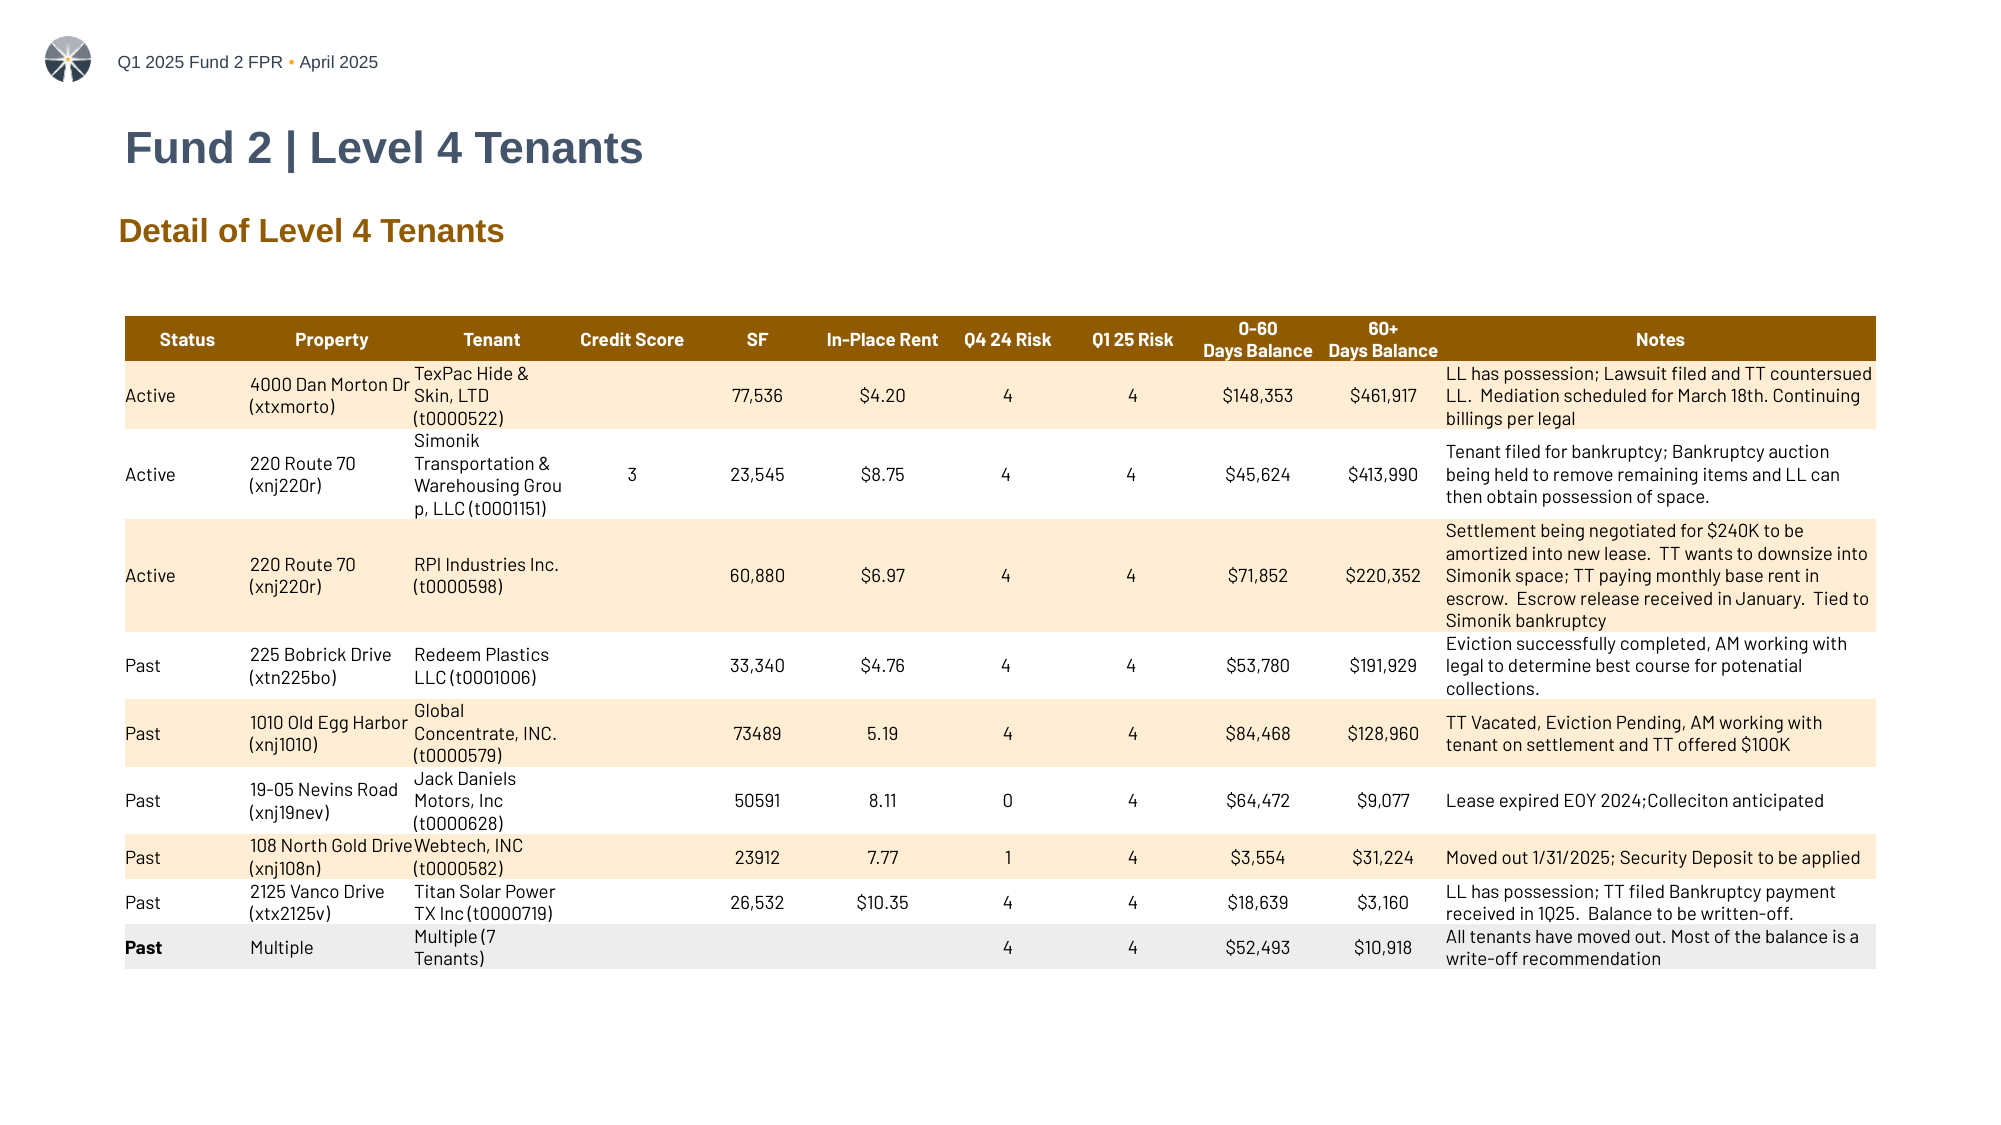

# Fund 2 | Level 4 Tenants
Detail of Level 4 Tenants
| Status​ | Property​ | Tenant​ | Credit Score | SF​ | In-Place Rent​ | Q4 24 Risk​ | Q1 25 Risk​ | 0-60 Days Balance​ | 60+ Days Balance​ | Notes​ |
| --- | --- | --- | --- | --- | --- | --- | --- | --- | --- | --- |
| Active​ | 4000 Dan Morton Dr (xtxmorto)​ | TexPac Hide & Skin, LTD (t0000522)​ |  | 77,536​ | $4.20​ | 4​ | 4​ | $148,353 | $461,917 | LL has possession; Lawsuit filed and TT countersued LL.  Mediation scheduled for March 18th. Continuing billings per legal |
| Active​ | 220 Route 70 (xnj220r)​ | Simonik Transportation & Warehousing Group, LLC (t0001151)​ | 3 | 23,545​ | $8.75​ | 4 ​ | 4 ​ | $45,624 | $413,990 | Tenant filed for bankruptcy; Bankruptcy auction being held to remove remaining items and LL can then obtain possession of space. |
| Active​ | 220 Route 70 (xnj220r)​ | RPI Industries Inc. (t0000598)​ |  | 60,880​ | $6.97​ | 4 ​ | 4 ​ | $71,852 | $220,352 | Settlement being negotiated for $240K to be amortized into new lease. TT wants to downsize into Simonik ​space; TT paying monthly base rent in escrow. Escrow release received in January. Tied to Simonik bankruptcy |
| Past​ | 225 Bobrick Drive (xtn225bo)​ | Redeem Plastics LLC (t0001006)​ |  | 33,340​ | $4.76​ | 4 ​ | 4 ​ | $53,780 | $191,929 | Eviction successfully completed, AM working with legal to determine best course for potenatial collections. |
| Past​ | 1010 Old Egg Harbor (xnj1010) | Global Concentrate, INC. (t0000579) |  | 73489 | 5.19 | 4 | 4 | $84,468 | $128,960 | TT Vacated, Eviction Pending, AM working with tenant on settlement and TT offered $100K |
| Past​ | 19-05 Nevins Road (xnj19nev) | Jack Daniels Motors, Inc (t0000628) |  | 50591 | 8.11 | 0 | 4 | $64,472 | $9,077 | Lease expired EOY 2024;Colleciton anticipated |
| Past​ | 108 North Gold Drive (xnj108n) | Webtech, INC (t0000582) |  | 23912 | 7.77 | 1 | 4 | $3,554 | $31,224 | Moved out 1/31/2025; Security Deposit to be applied |
| Past​ | 2125 Vanco Drive (xtx2125v)​ | Titan Solar Power TX Inc (t0000719)​ |  | 26,532​ | $10.35​ | 4​ | 4​ | $18,639 | $3,160 | LL has possession; TT filed Bankruptcy payment received in 1Q25. Balance to be written-off. |
| Past​ | Multiple​ | Multiple (7 Tenants) ​ |  | ​ | ​ | 4​ | 4​ | $52,493 | $10,918 | All tenants have moved out. Most of the balance is a write-off recommendation​ |